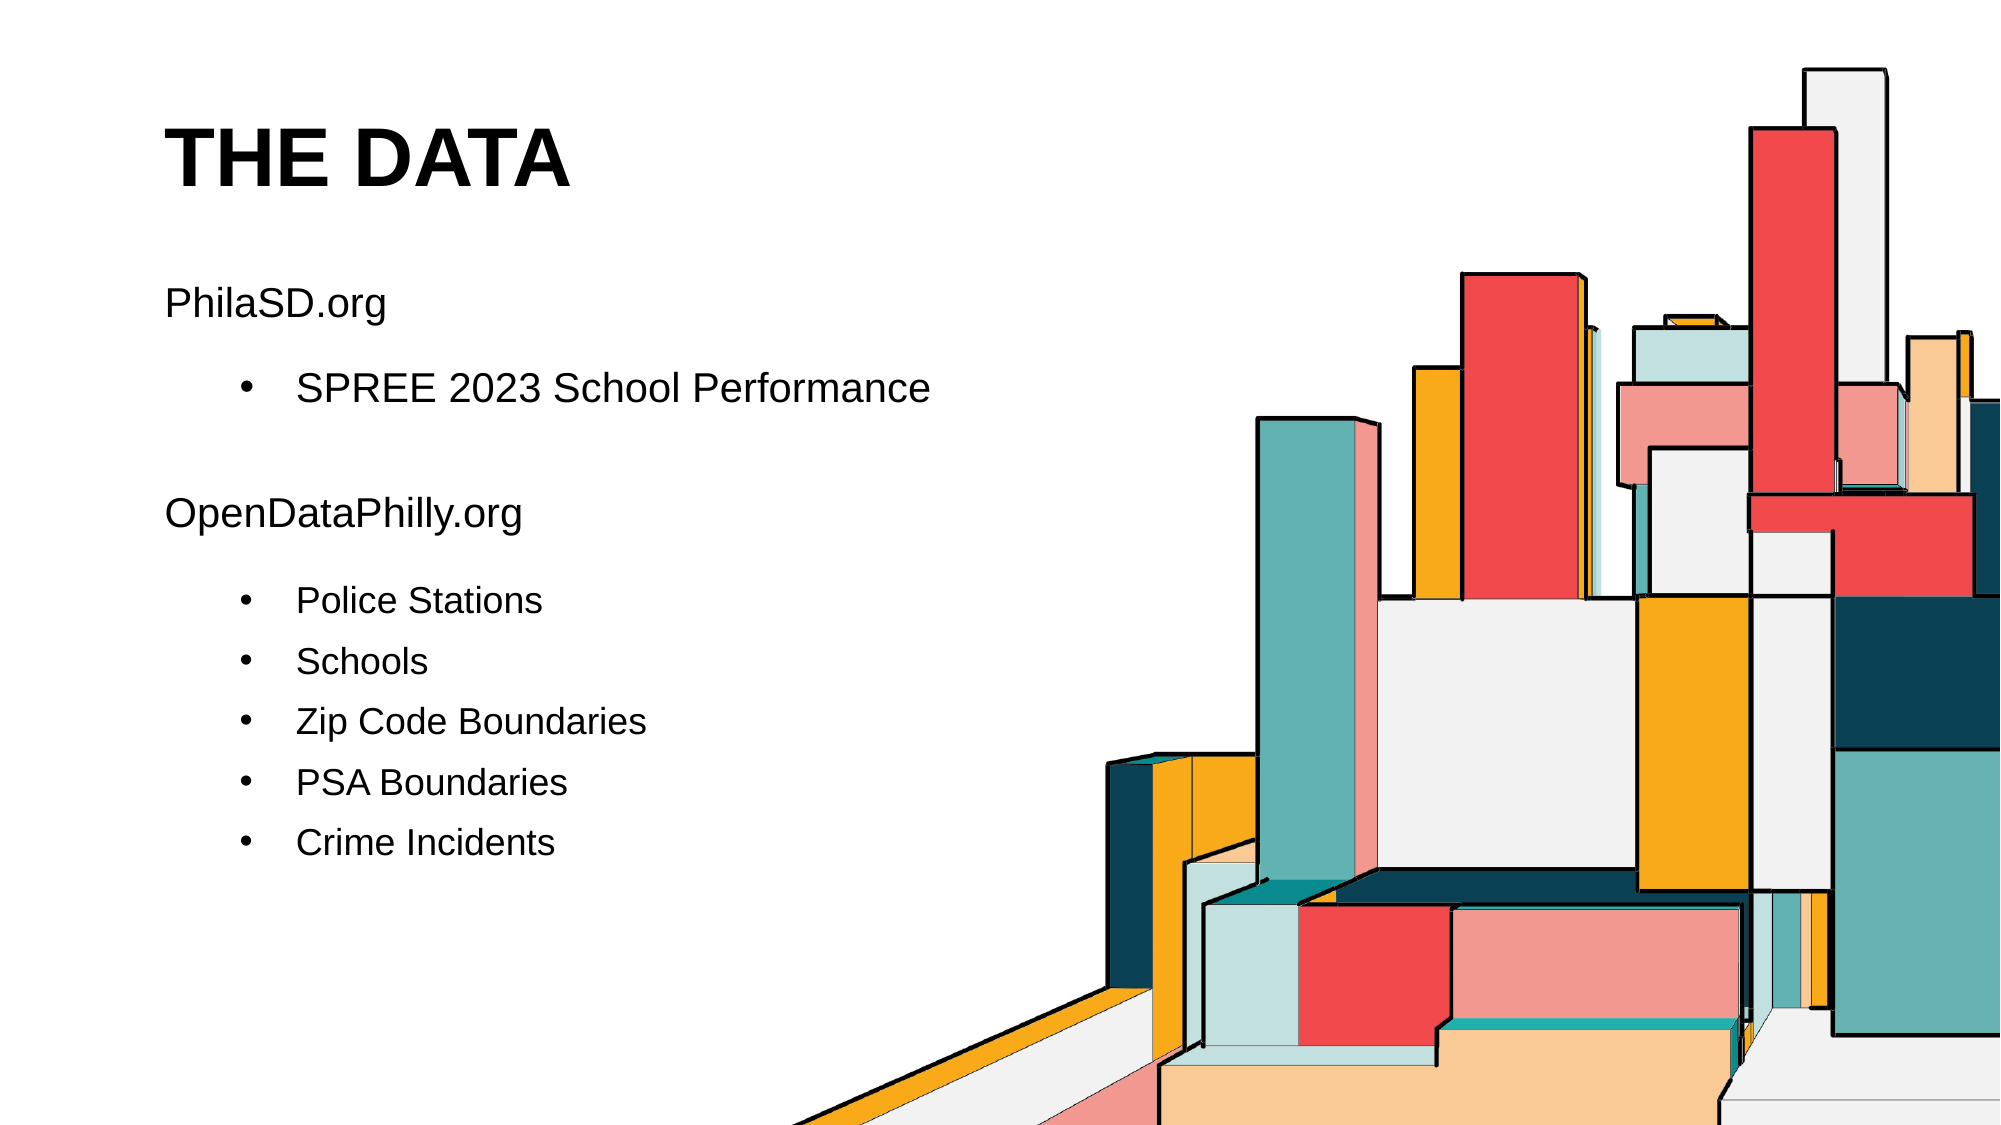

# The Data
PhilaSD.org
SPREE 2023 School Performance

OpenDataPhilly.org
Police Stations
Schools
Zip Code Boundaries
PSA Boundaries
Crime Incidents